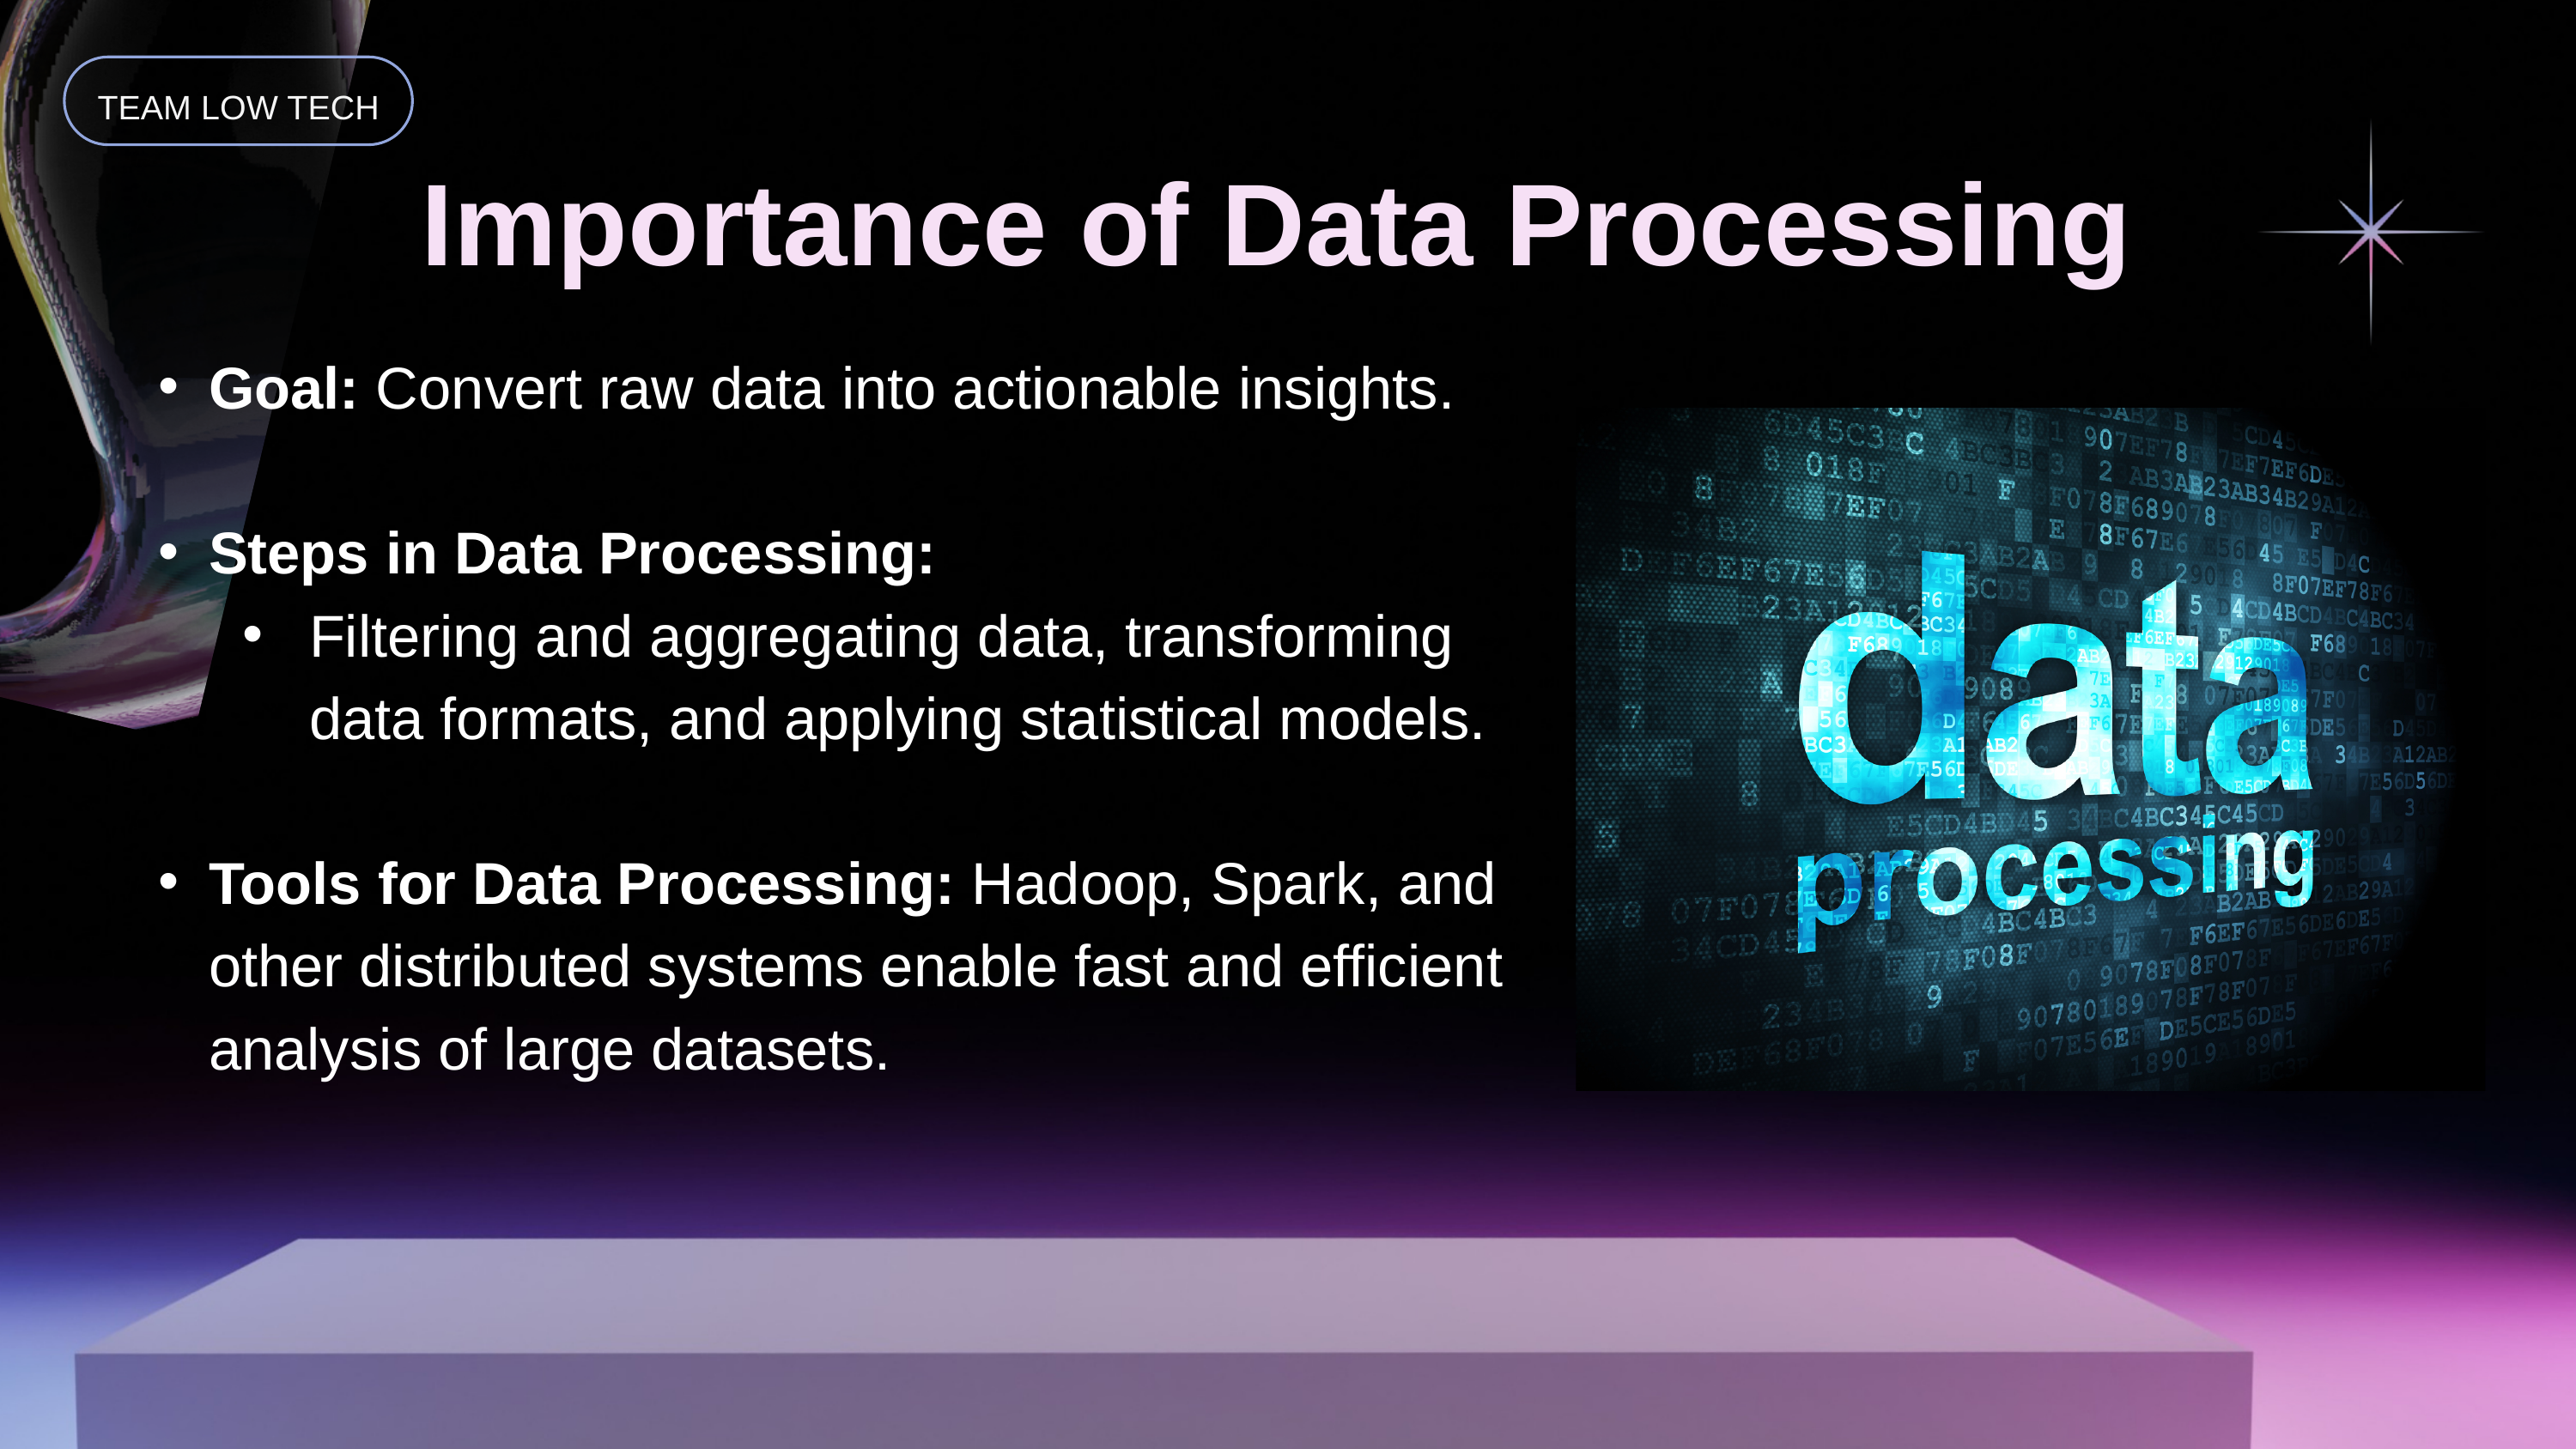

TEAM LOW TECH

Importance of Data Processing
Goal: Convert raw data into actionable insights.

Steps in Data Processing:
Filtering and aggregating data, transforming data formats, and applying statistical models.

Tools for Data Processing: Hadoop, Spark, and other distributed systems enable fast and efficient analysis of large datasets.